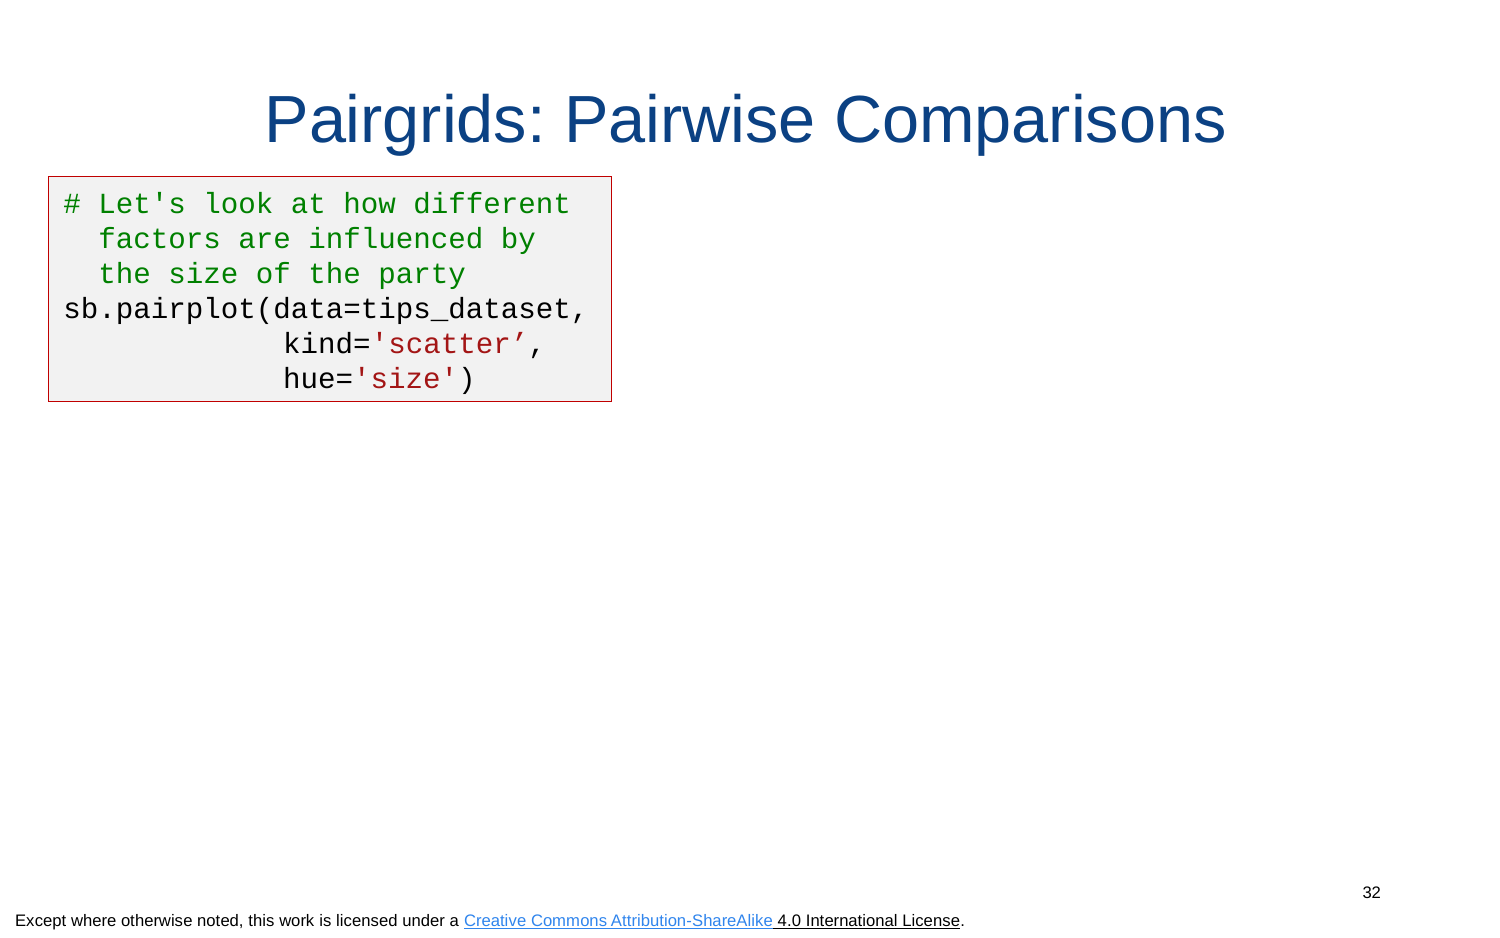

# Pairgrids: Pairwise Comparisons
# Let's look at how different
  factors are influenced by
  the size of the party
sb.pairplot(data=tips_dataset,
	    kind='scatter’,
	    hue='size')
32